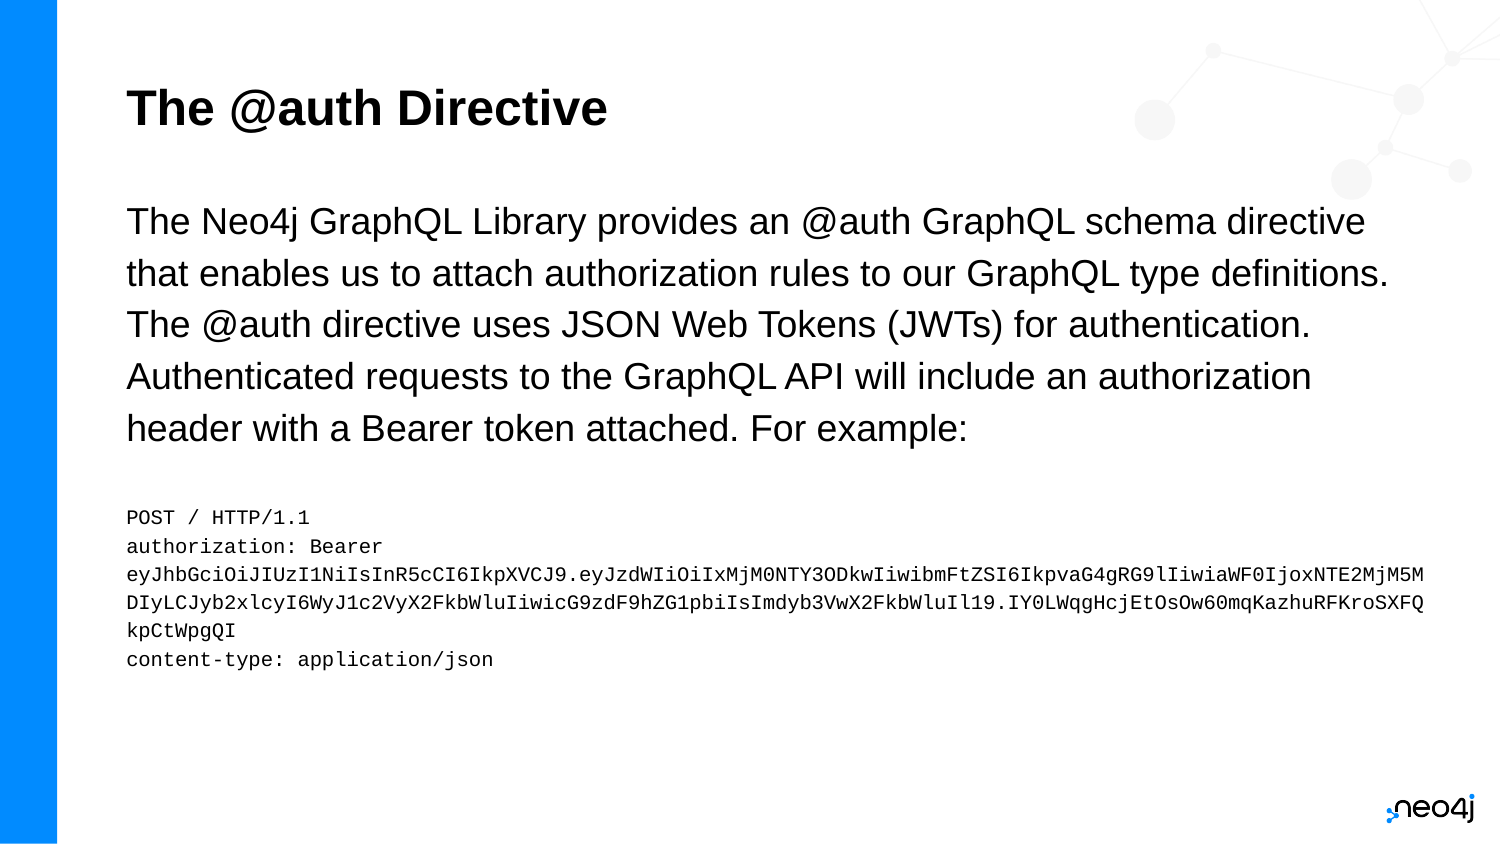

# The @auth Directive
The Neo4j GraphQL Library provides an @auth GraphQL schema directive that enables us to attach authorization rules to our GraphQL type definitions. The @auth directive uses JSON Web Tokens (JWTs) for authentication. Authenticated requests to the GraphQL API will include an authorization header with a Bearer token attached. For example:

POST / HTTP/1.1
authorization: Bearer eyJhbGciOiJIUzI1NiIsInR5cCI6IkpXVCJ9.eyJzdWIiOiIxMjM0NTY3ODkwIiwibmFtZSI6IkpvaG4gRG9lIiwiaWF0IjoxNTE2MjM5MDIyLCJyb2xlcyI6WyJ1c2VyX2FkbWluIiwicG9zdF9hZG1pbiIsImdyb3VwX2FkbWluIl19.IY0LWqgHcjEtOsOw60mqKazhuRFKroSXFQkpCtWpgQI
content-type: application/json